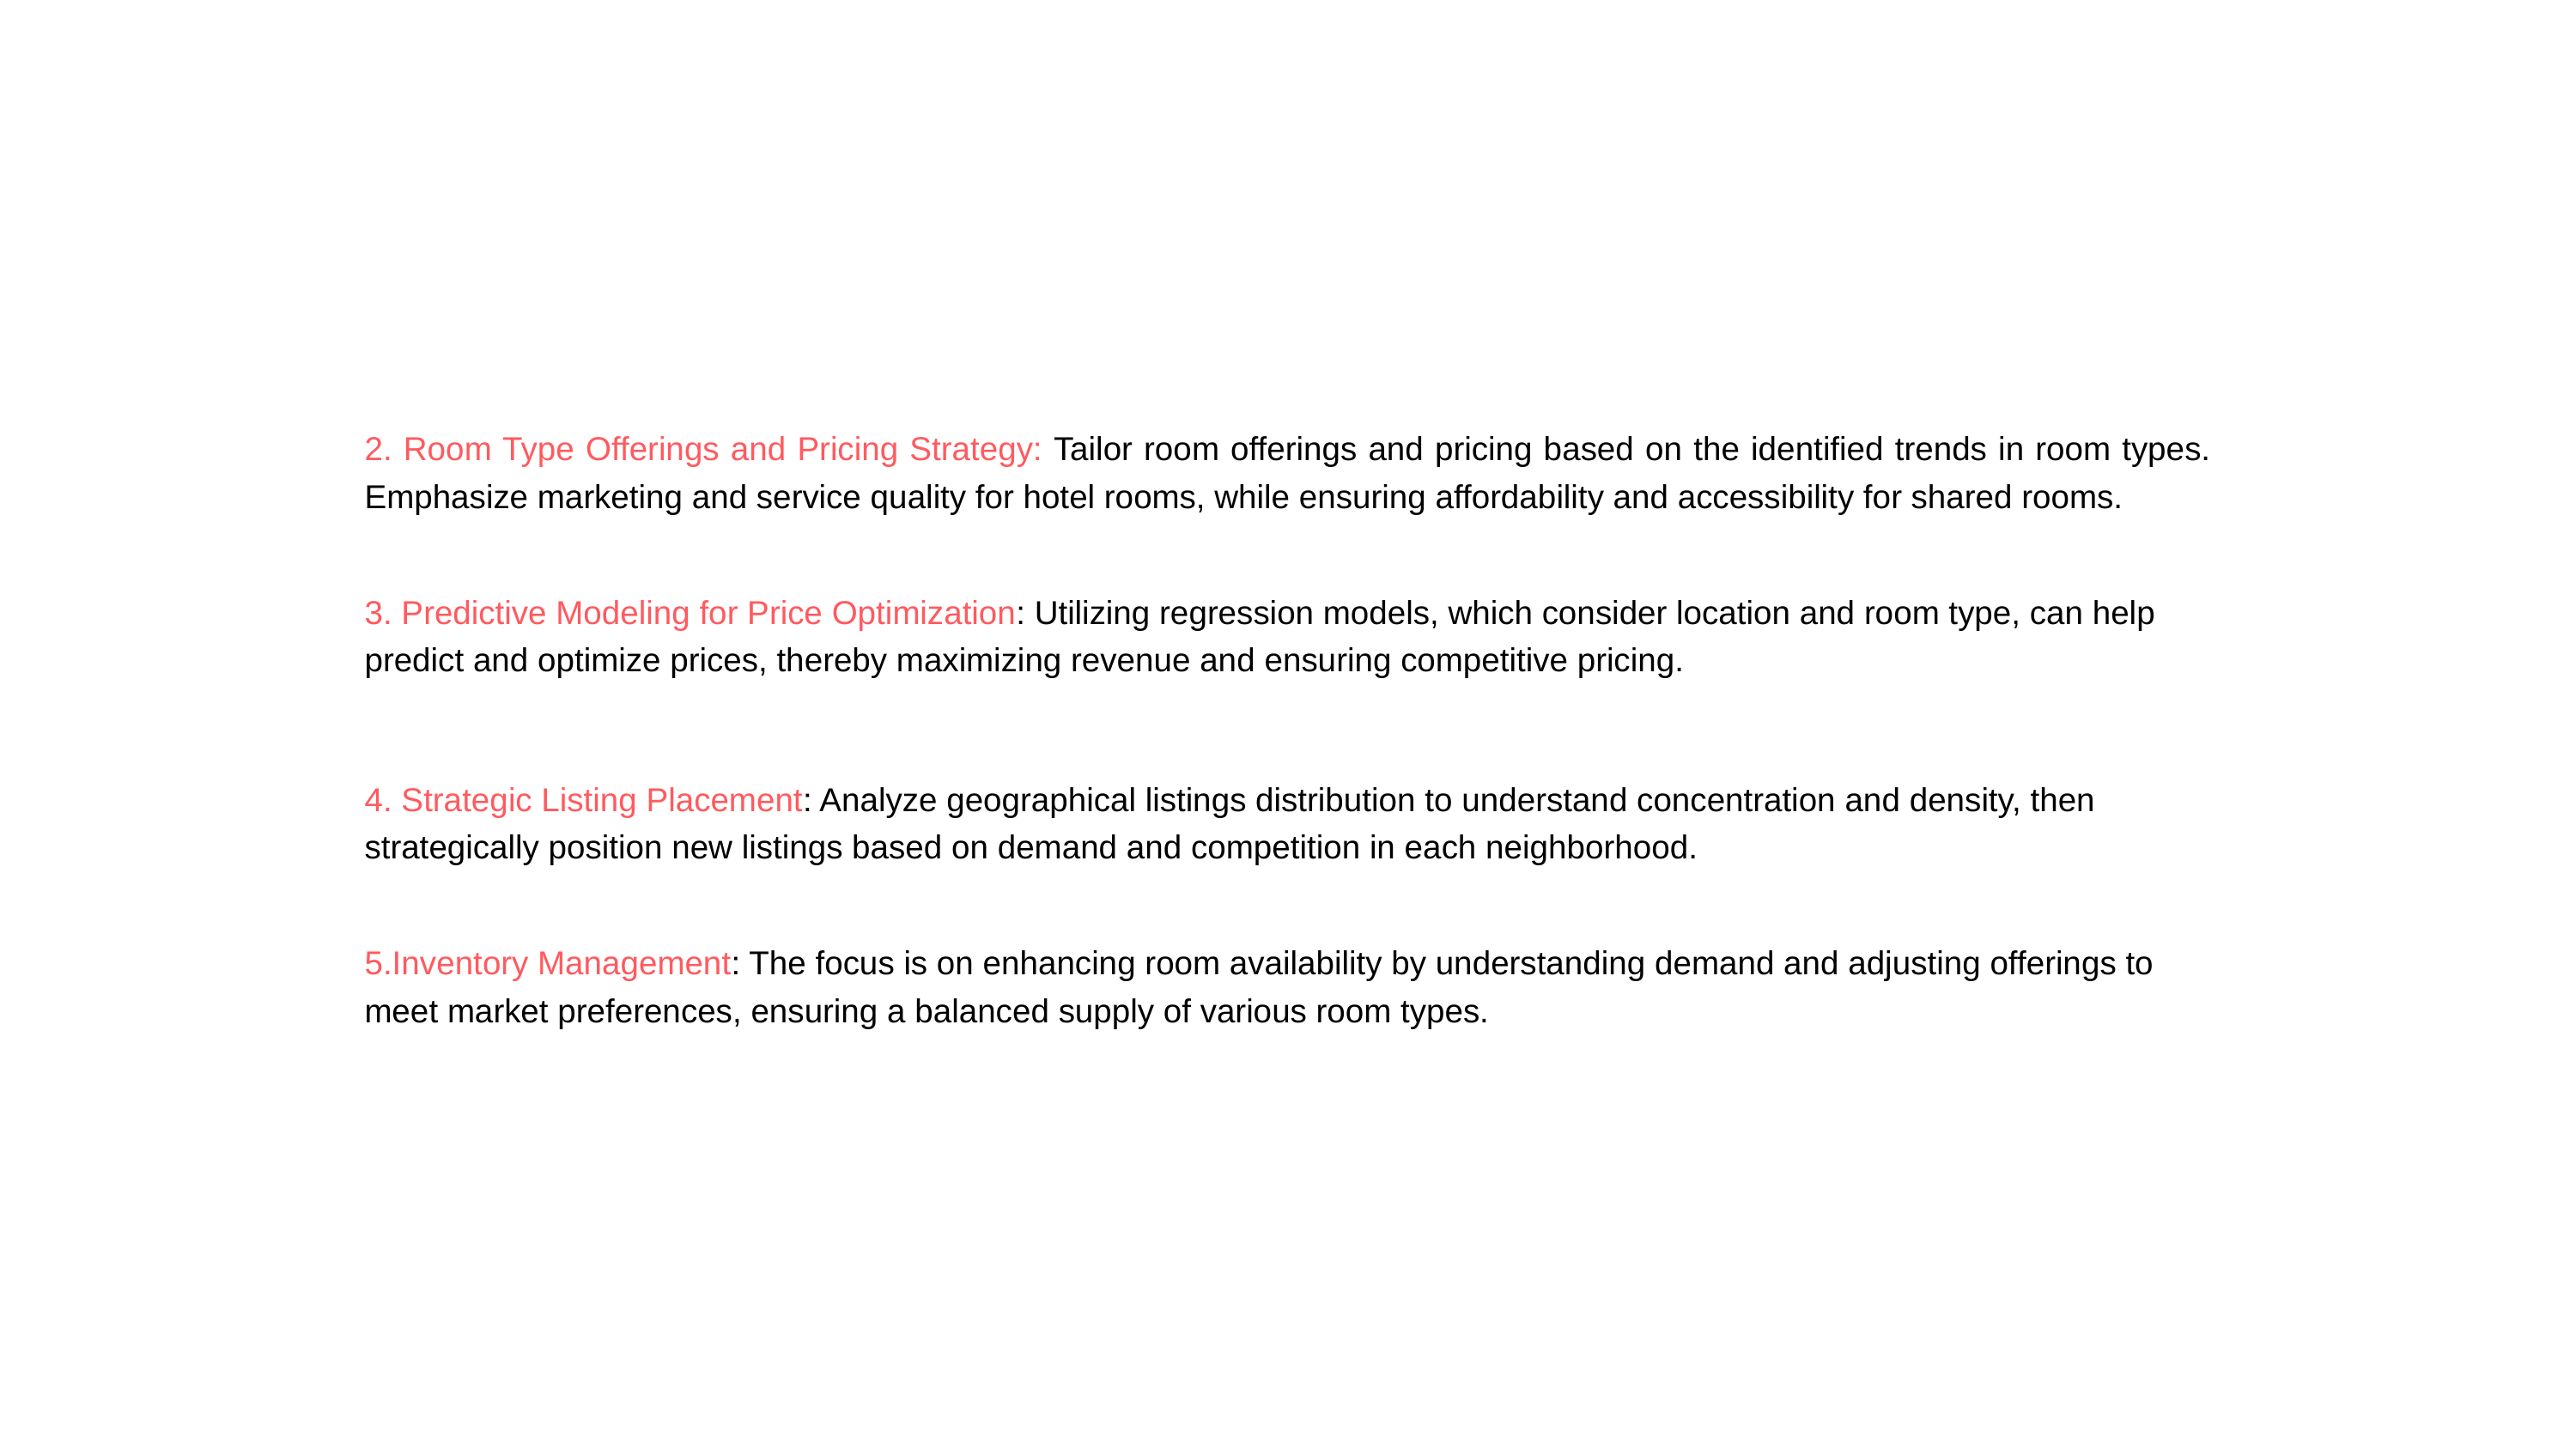

2. Room Type Offerings and Pricing Strategy: Tailor room offerings and pricing based on the identified trends in room types. Emphasize marketing and service quality for hotel rooms, while ensuring affordability and accessibility for shared rooms.
3. Predictive Modeling for Price Optimization: Utilizing regression models, which consider location and room type, can help predict and optimize prices, thereby maximizing revenue and ensuring competitive pricing.
4. Strategic Listing Placement: Analyze geographical listings distribution to understand concentration and density, then strategically position new listings based on demand and competition in each neighborhood.
5.Inv﻿entory Management: The focus is on enhancing room availability by understanding demand and adjusting offerings to meet market preferences, ensuring a balanced supply of various room types.